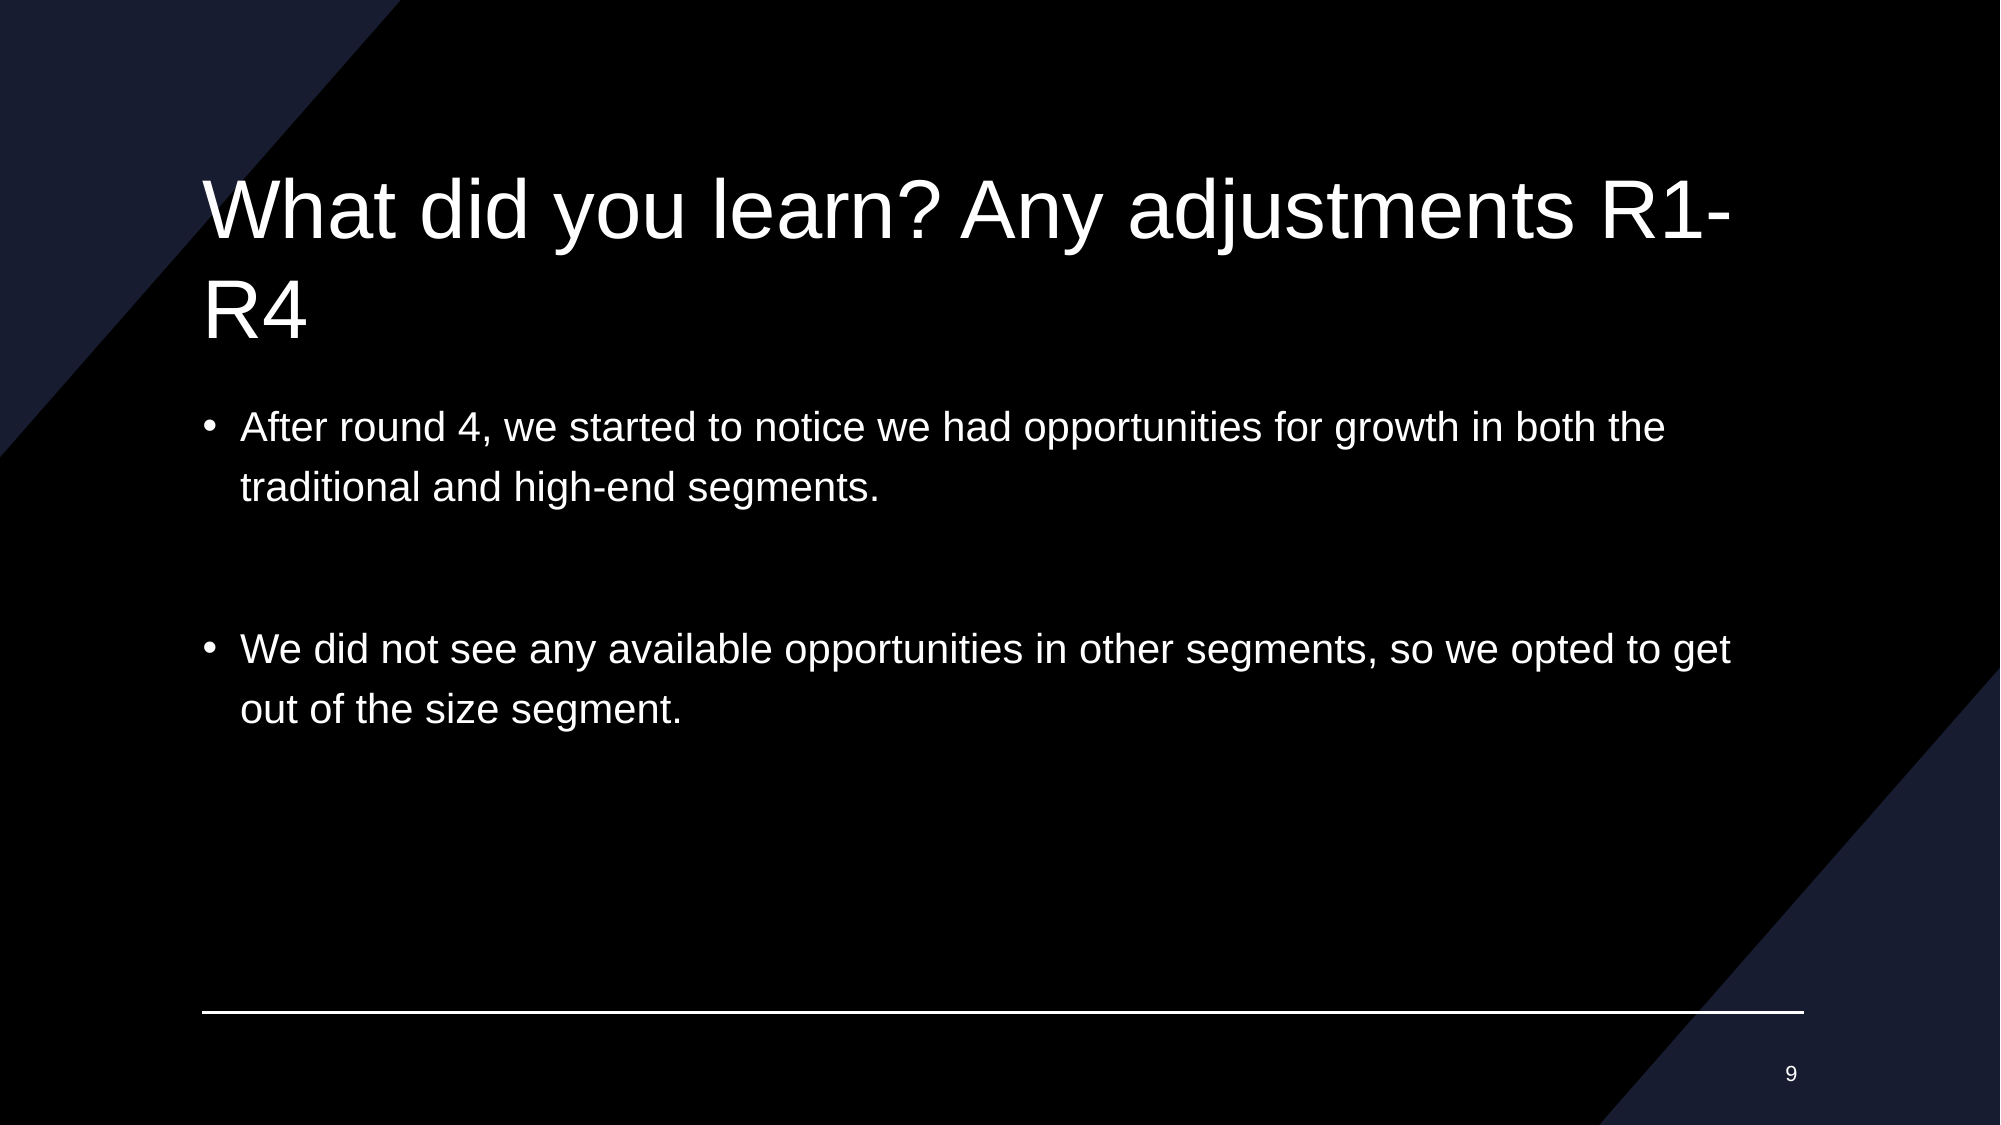

# What did you learn? Any adjustments R1-R4
After round 4, we started to notice we had opportunities for growth in both the traditional and high-end segments.

We did not see any available opportunities in other segments, so we opted to get out of the size segment.
9